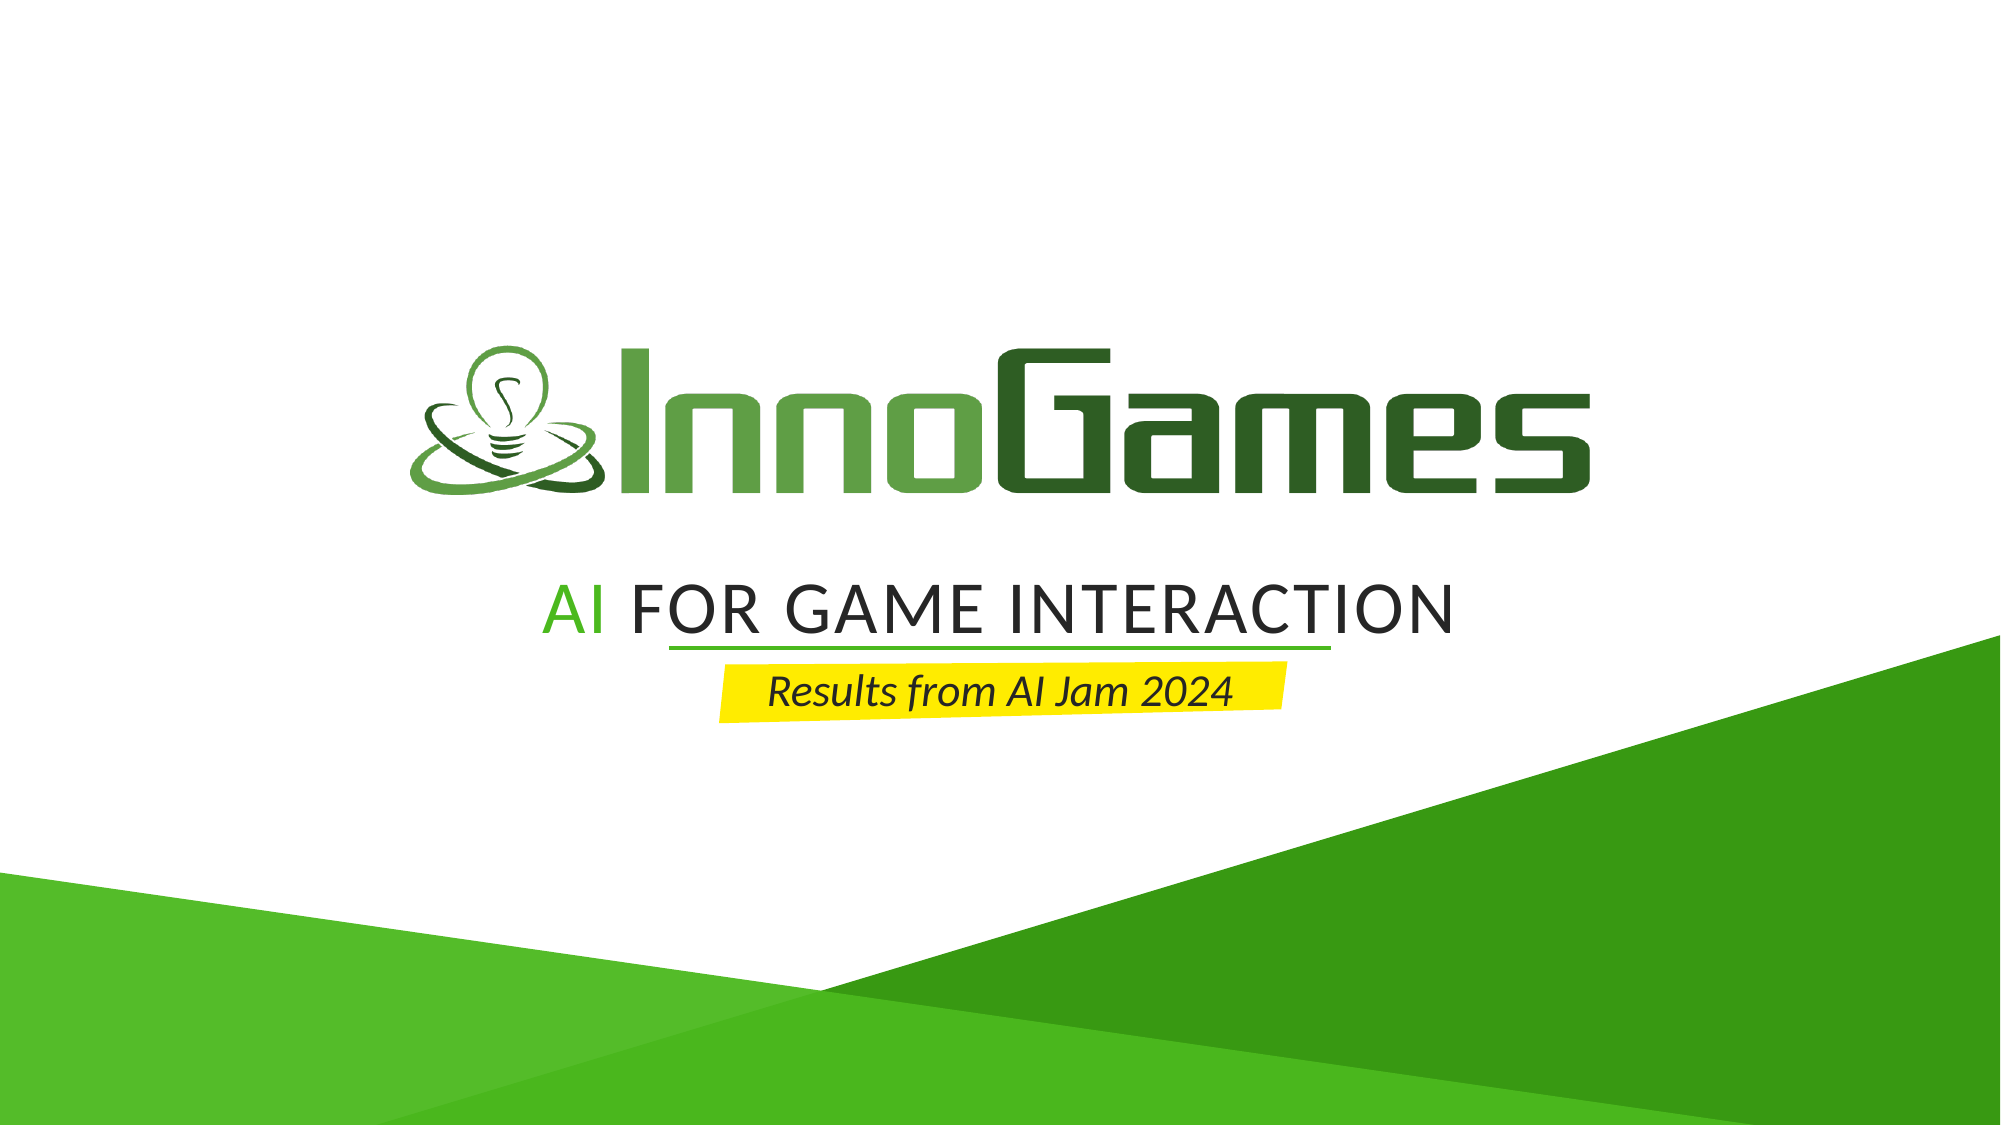

# AI for game interaction
Results from AI Jam 2024